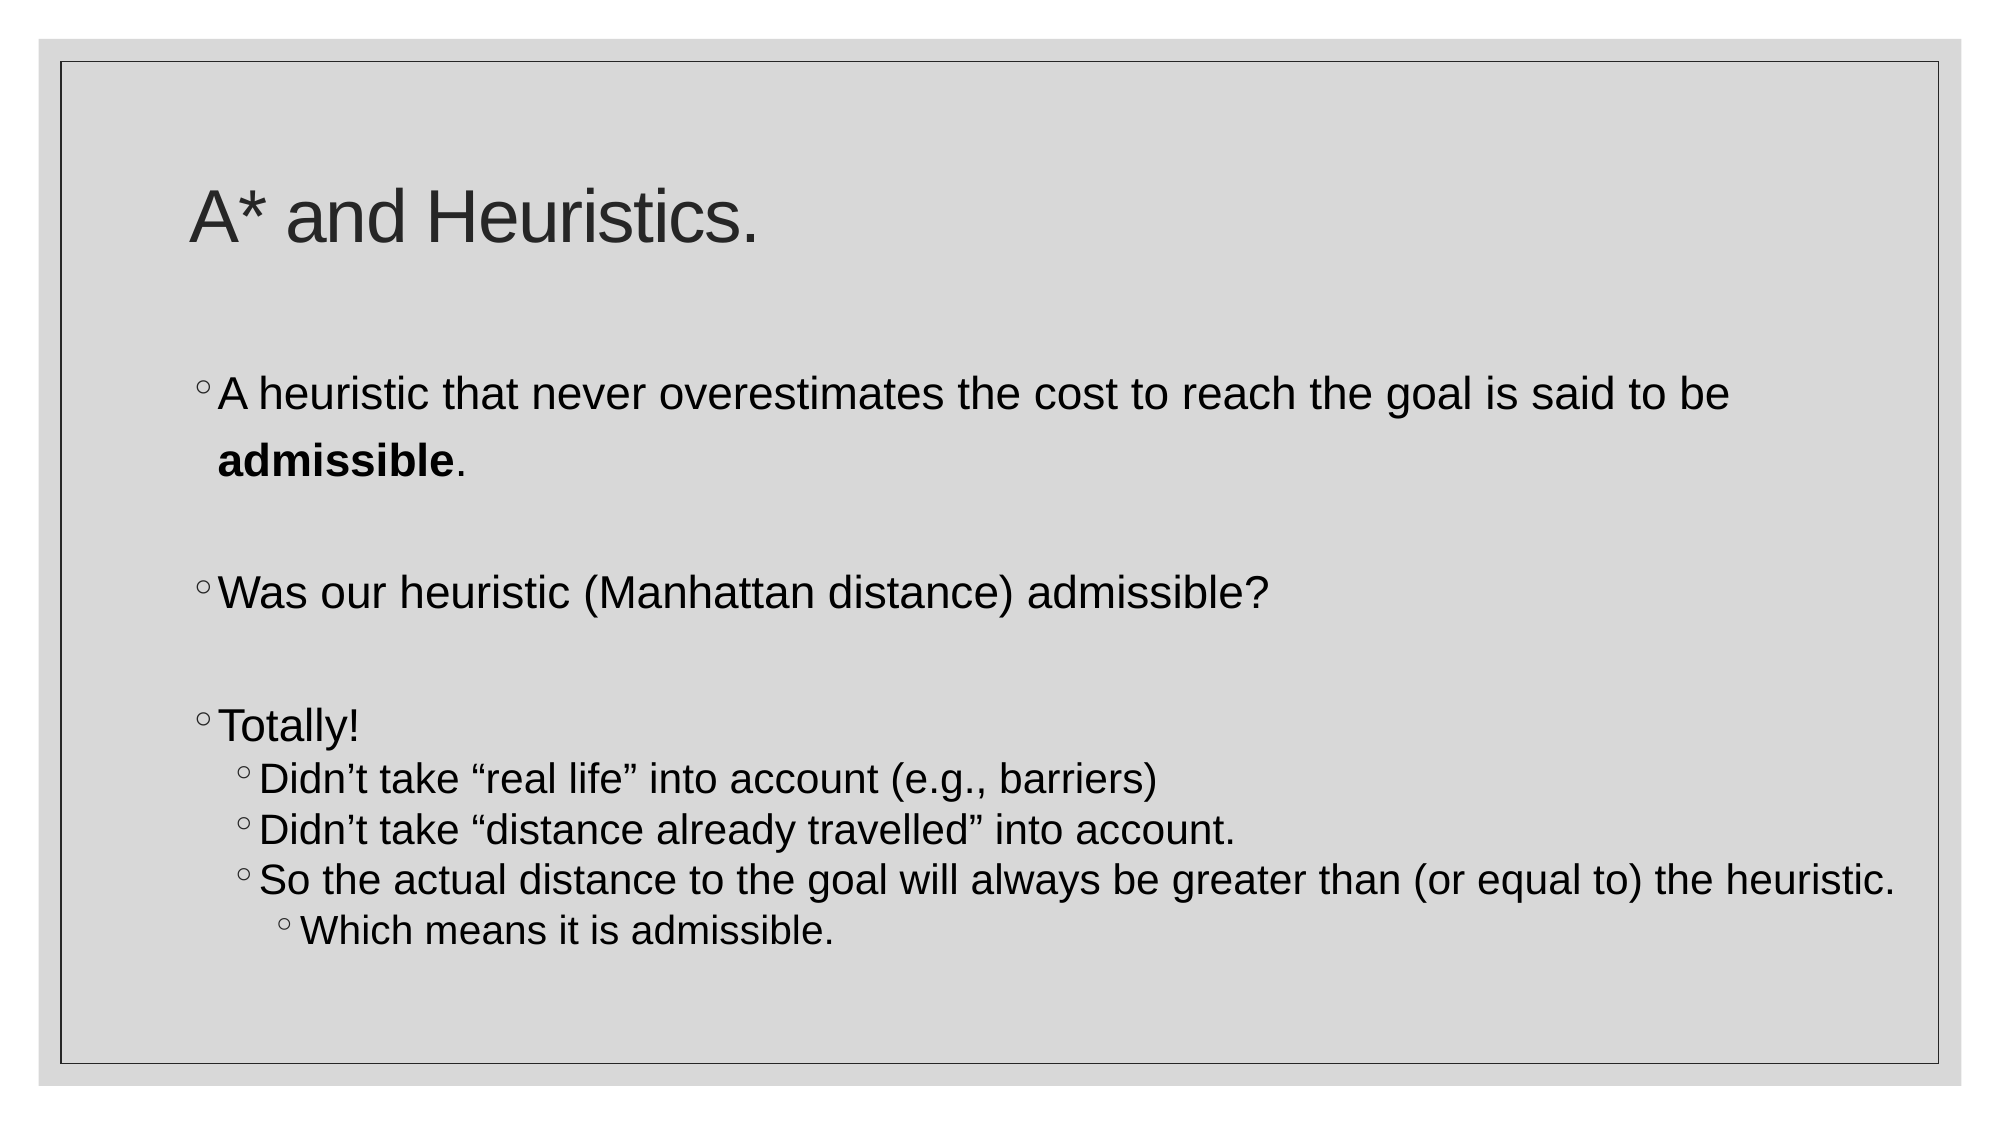

# A* and Heuristics.

A heuristic that never overestimates the cost to reach the goal is said to be admissible.

Was our heuristic (Manhattan distance) admissible?

Totally!
Didn’t take “real life” into account (e.g., barriers)
Didn’t take “distance already travelled” into account.
So the actual distance to the goal will always be greater than (or equal to) the heuristic.
Which means it is admissible.